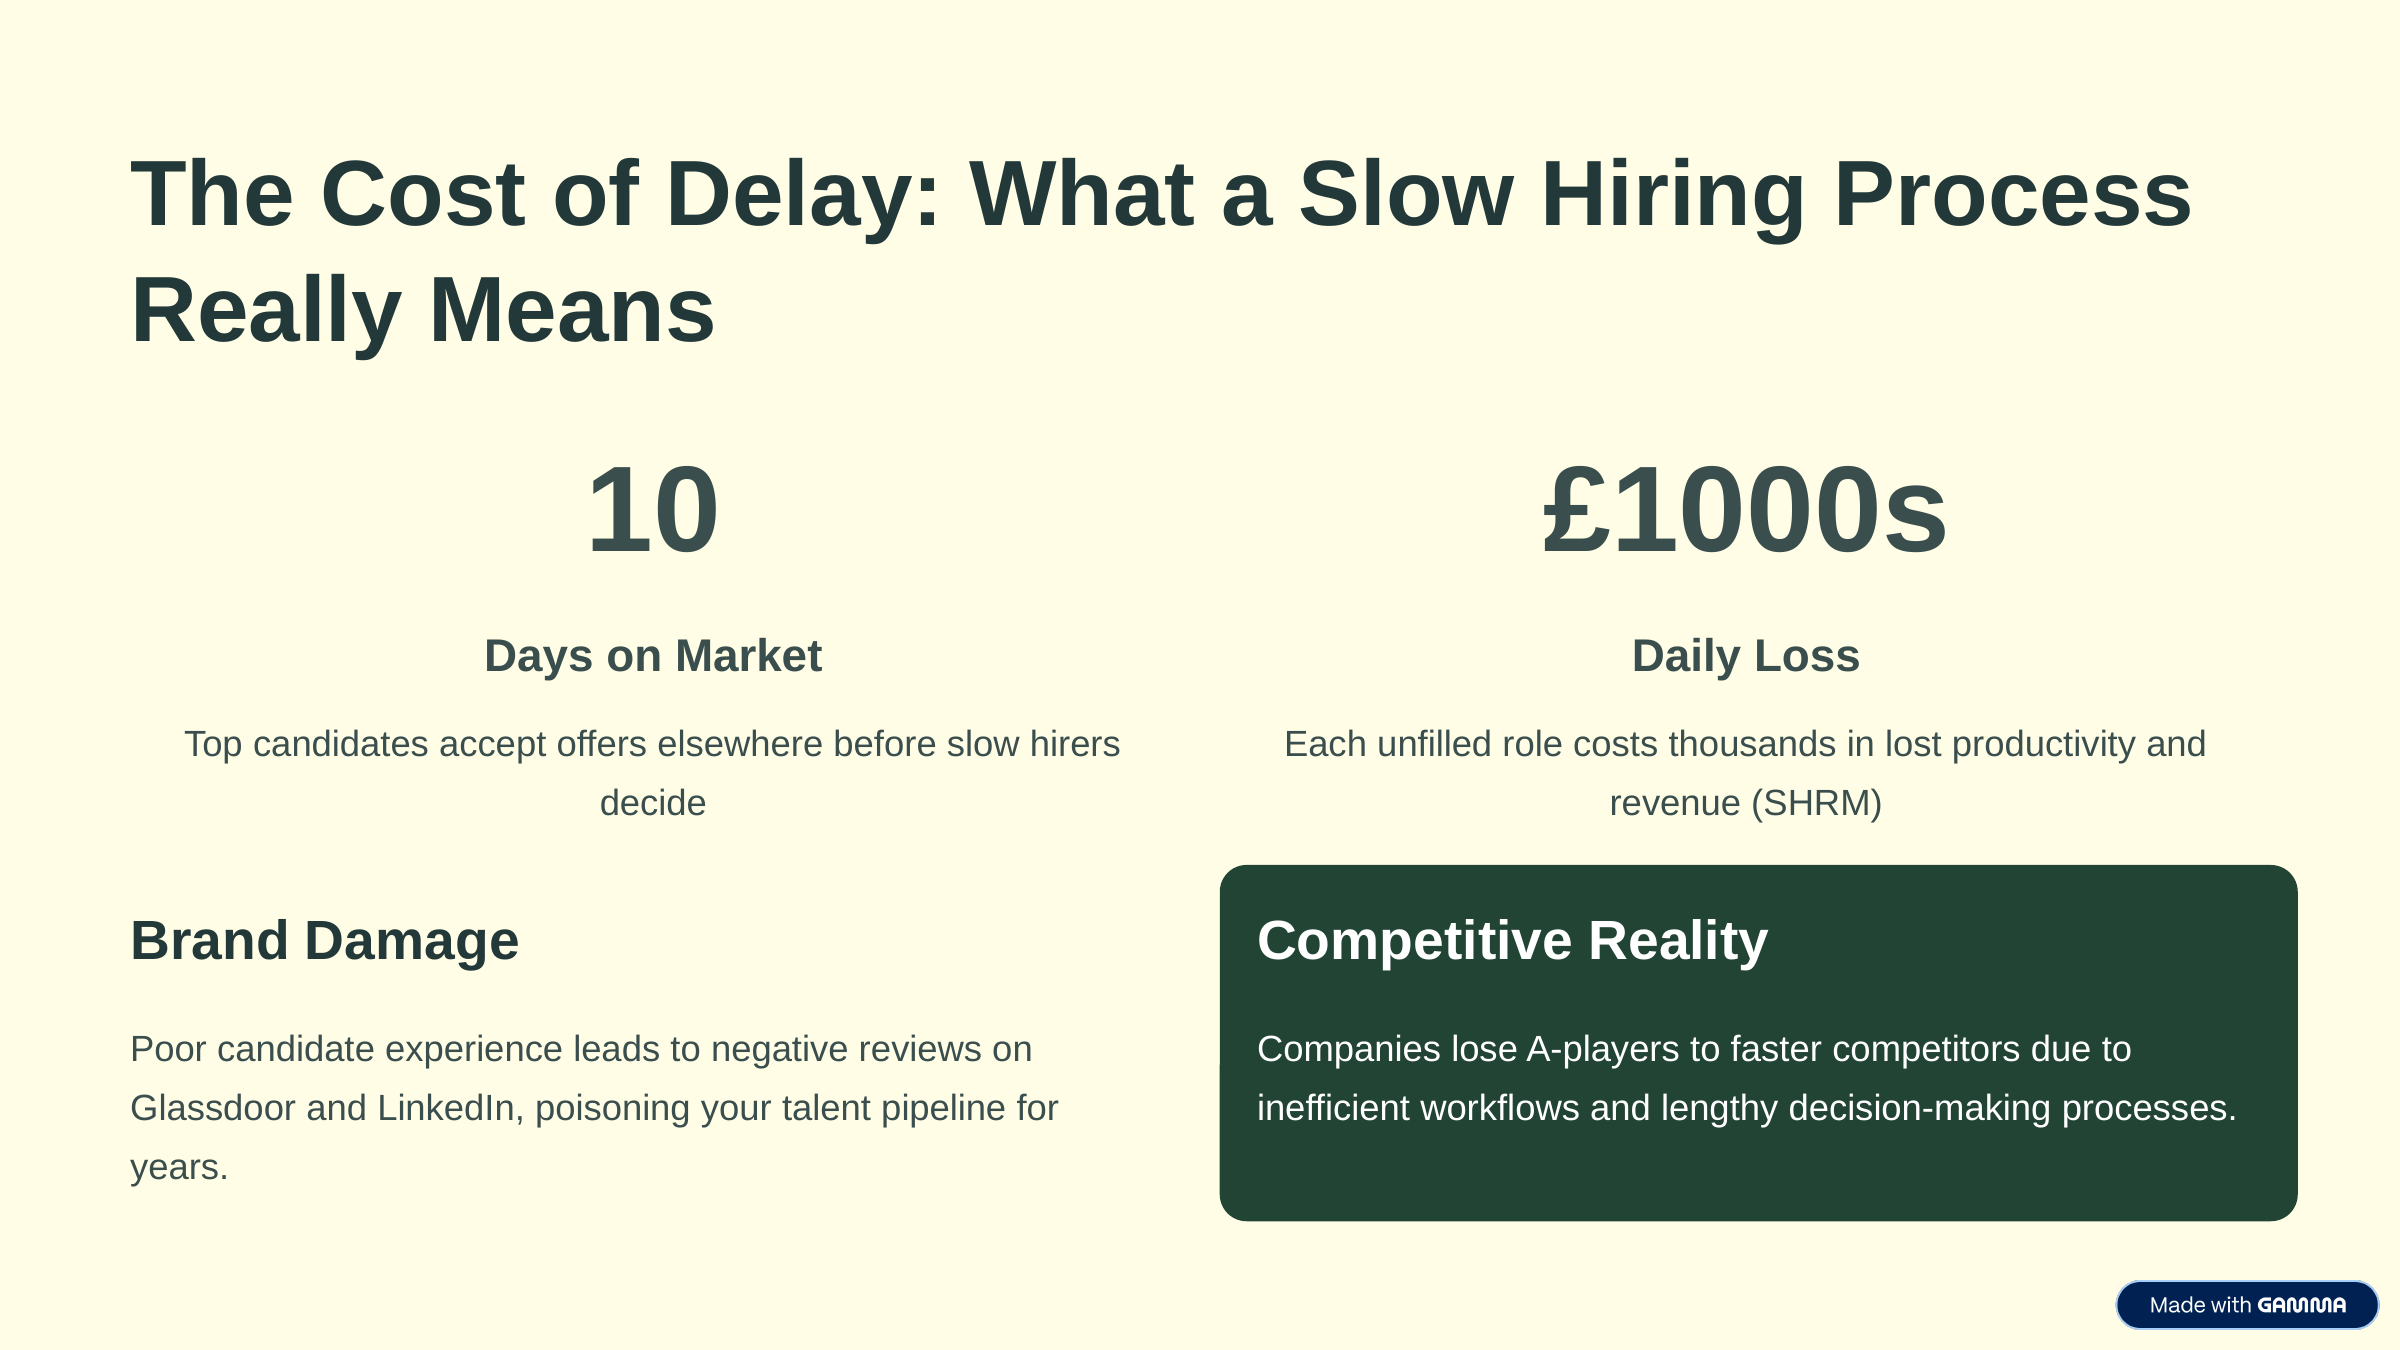

The Cost of Delay: What a Slow Hiring Process Really Means
10
£1000s
Days on Market
Daily Loss
Top candidates accept offers elsewhere before slow hirers decide
Each unfilled role costs thousands in lost productivity and revenue (SHRM)

Brand Damage
Competitive Reality
Poor candidate experience leads to negative reviews on Glassdoor and LinkedIn, poisoning your talent pipeline for years.
Companies lose A-players to faster competitors due to inefficient workflows and lengthy decision-making processes.